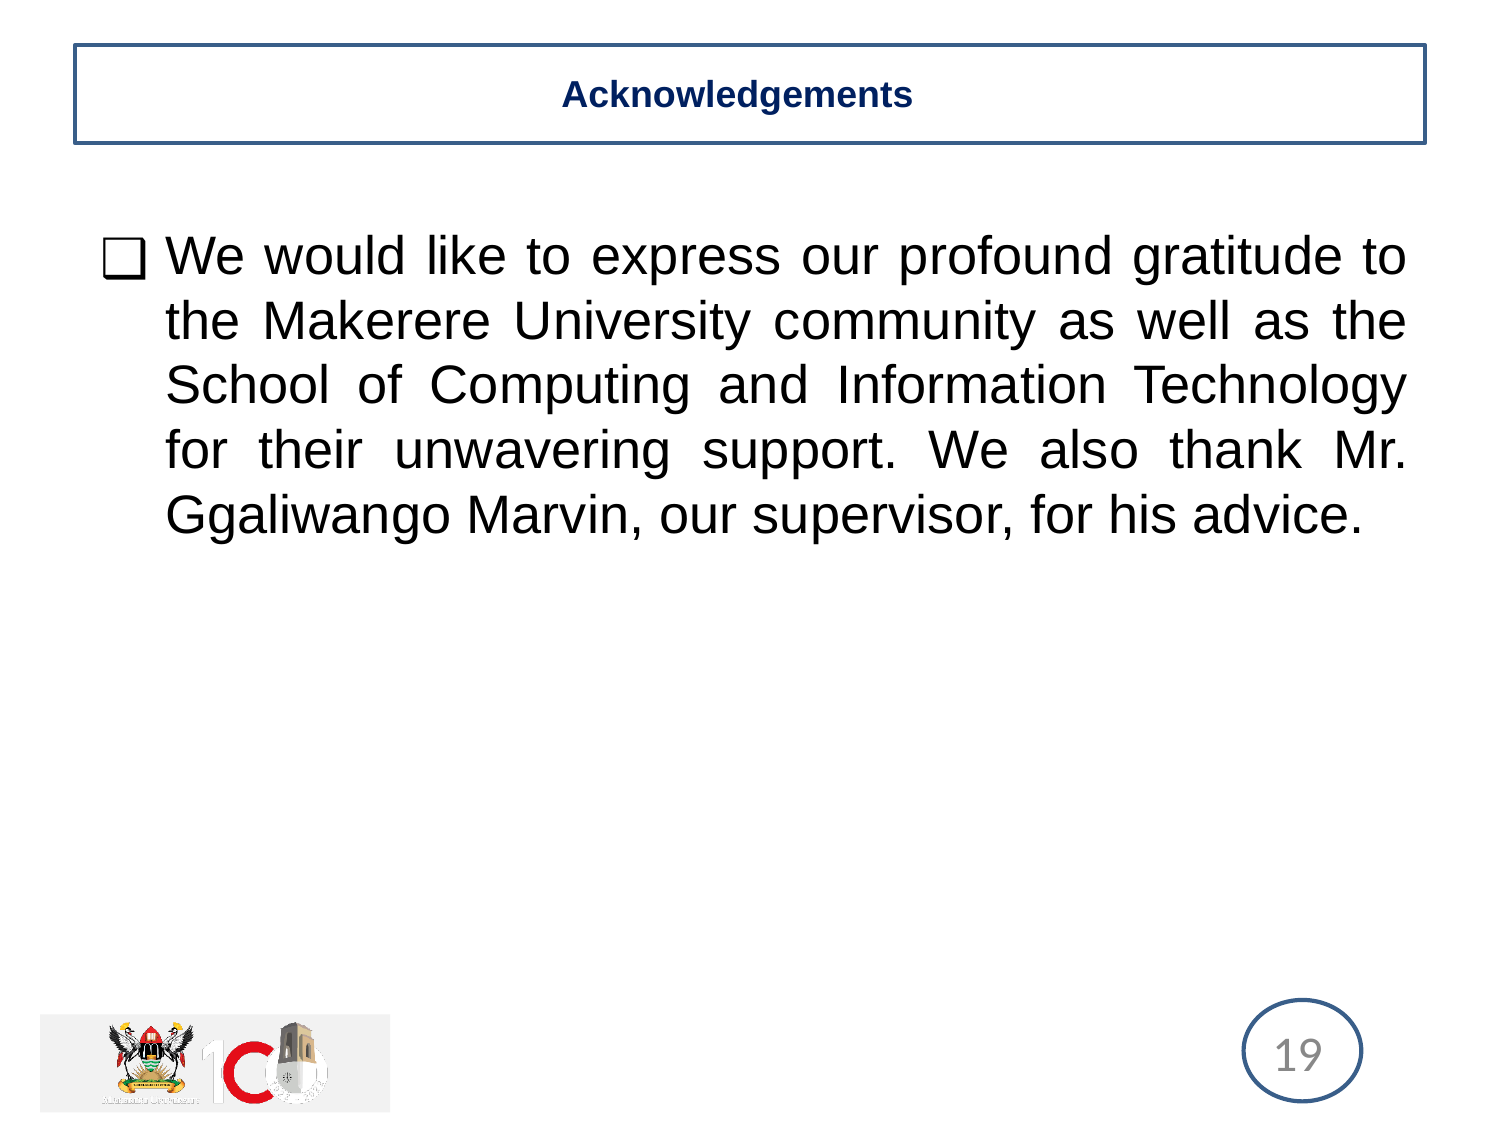

# Acknowledgements
We would like to express our profound gratitude to the Makerere University community as well as the School of Computing and Information Technology for their unwavering support. We also thank Mr. Ggaliwango Marvin, our supervisor, for his advice.